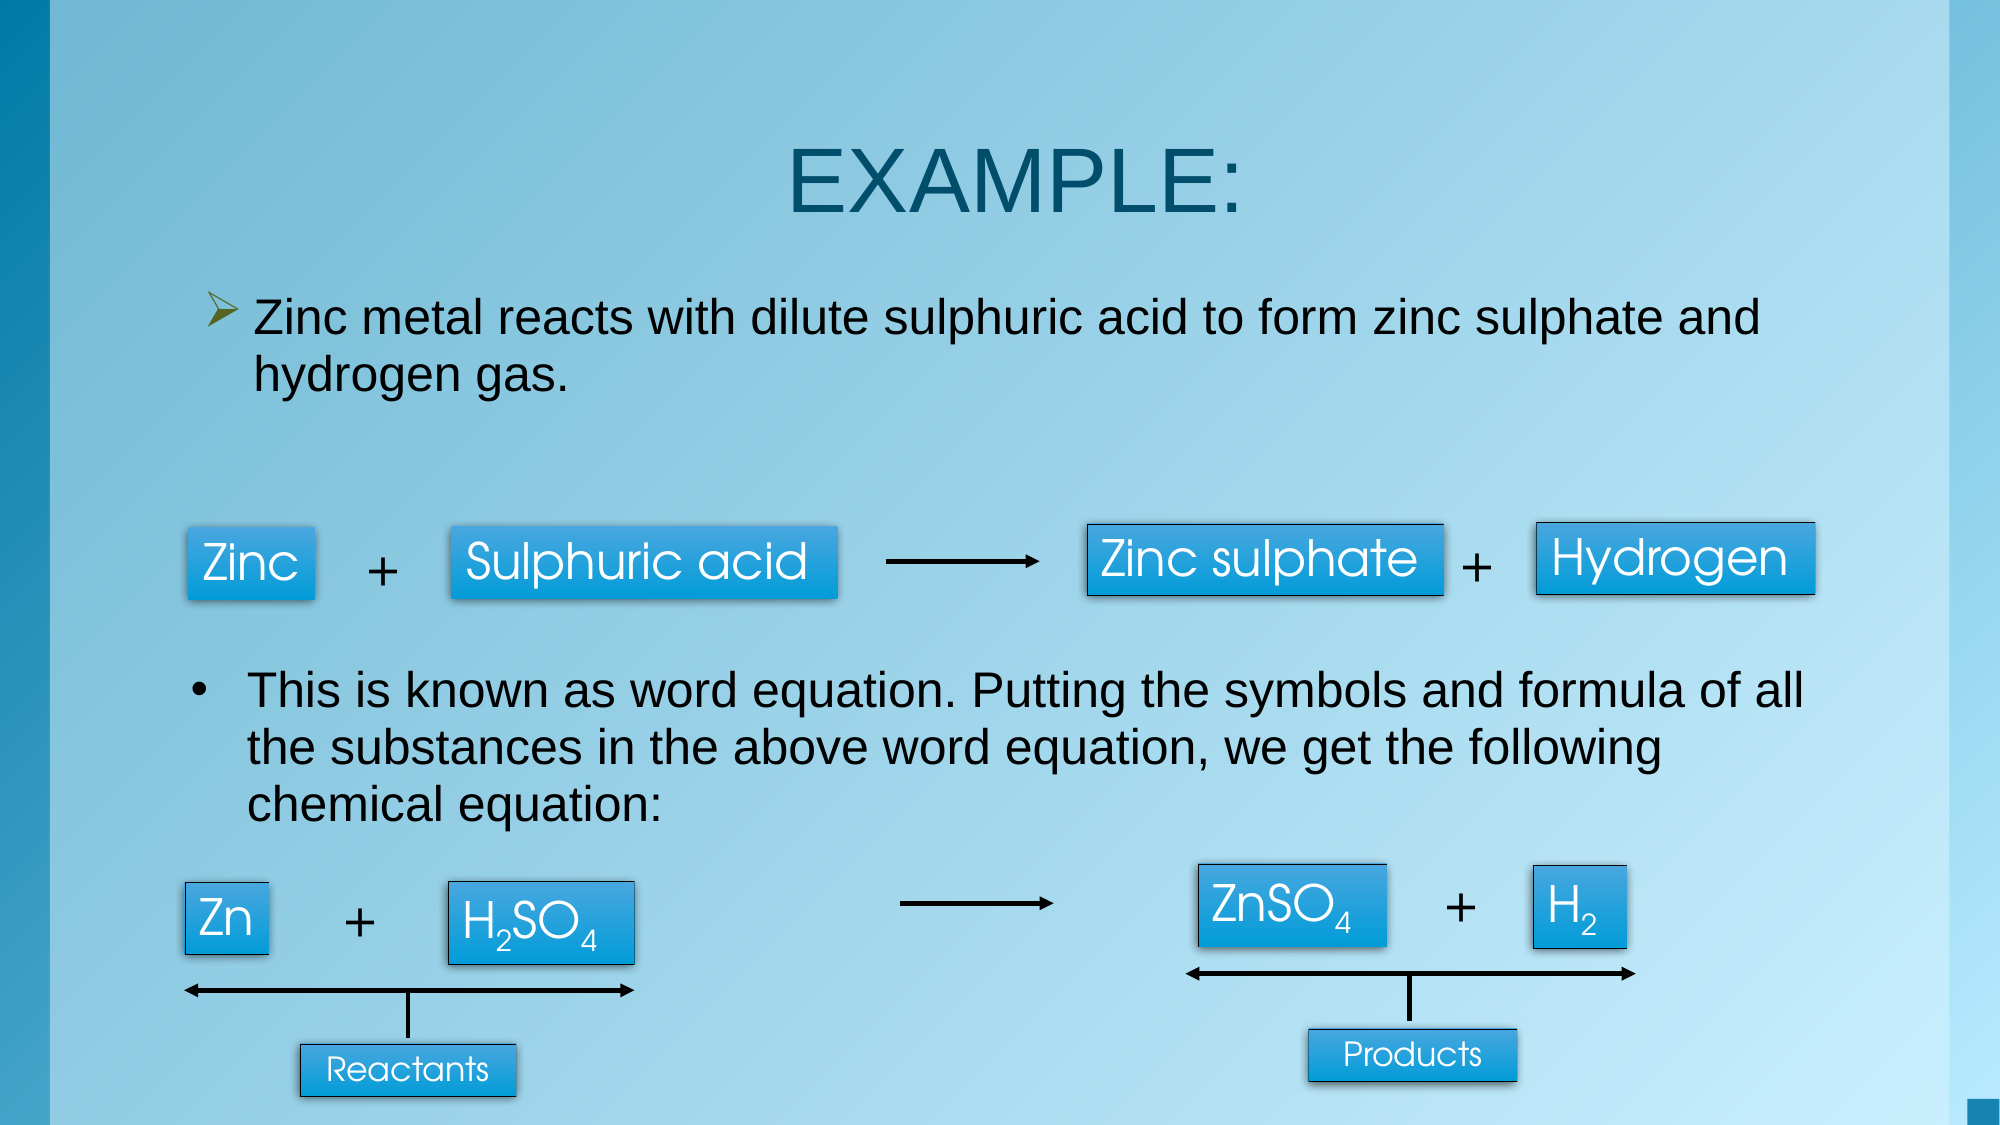

# EXAMPLE:
Zinc metal reacts with dilute sulphuric acid to form zinc sulphate and hydrogen gas.

Hydrogen
Zinc sulphate
Sulphuric acid
+
Zinc
+
This is known as word equation. Putting the symbols and formula of all the substances in the above word equation, we get the following chemical equation:

ZnSO4
H2
+
H2SO4
Zn
+
Products
Reactants